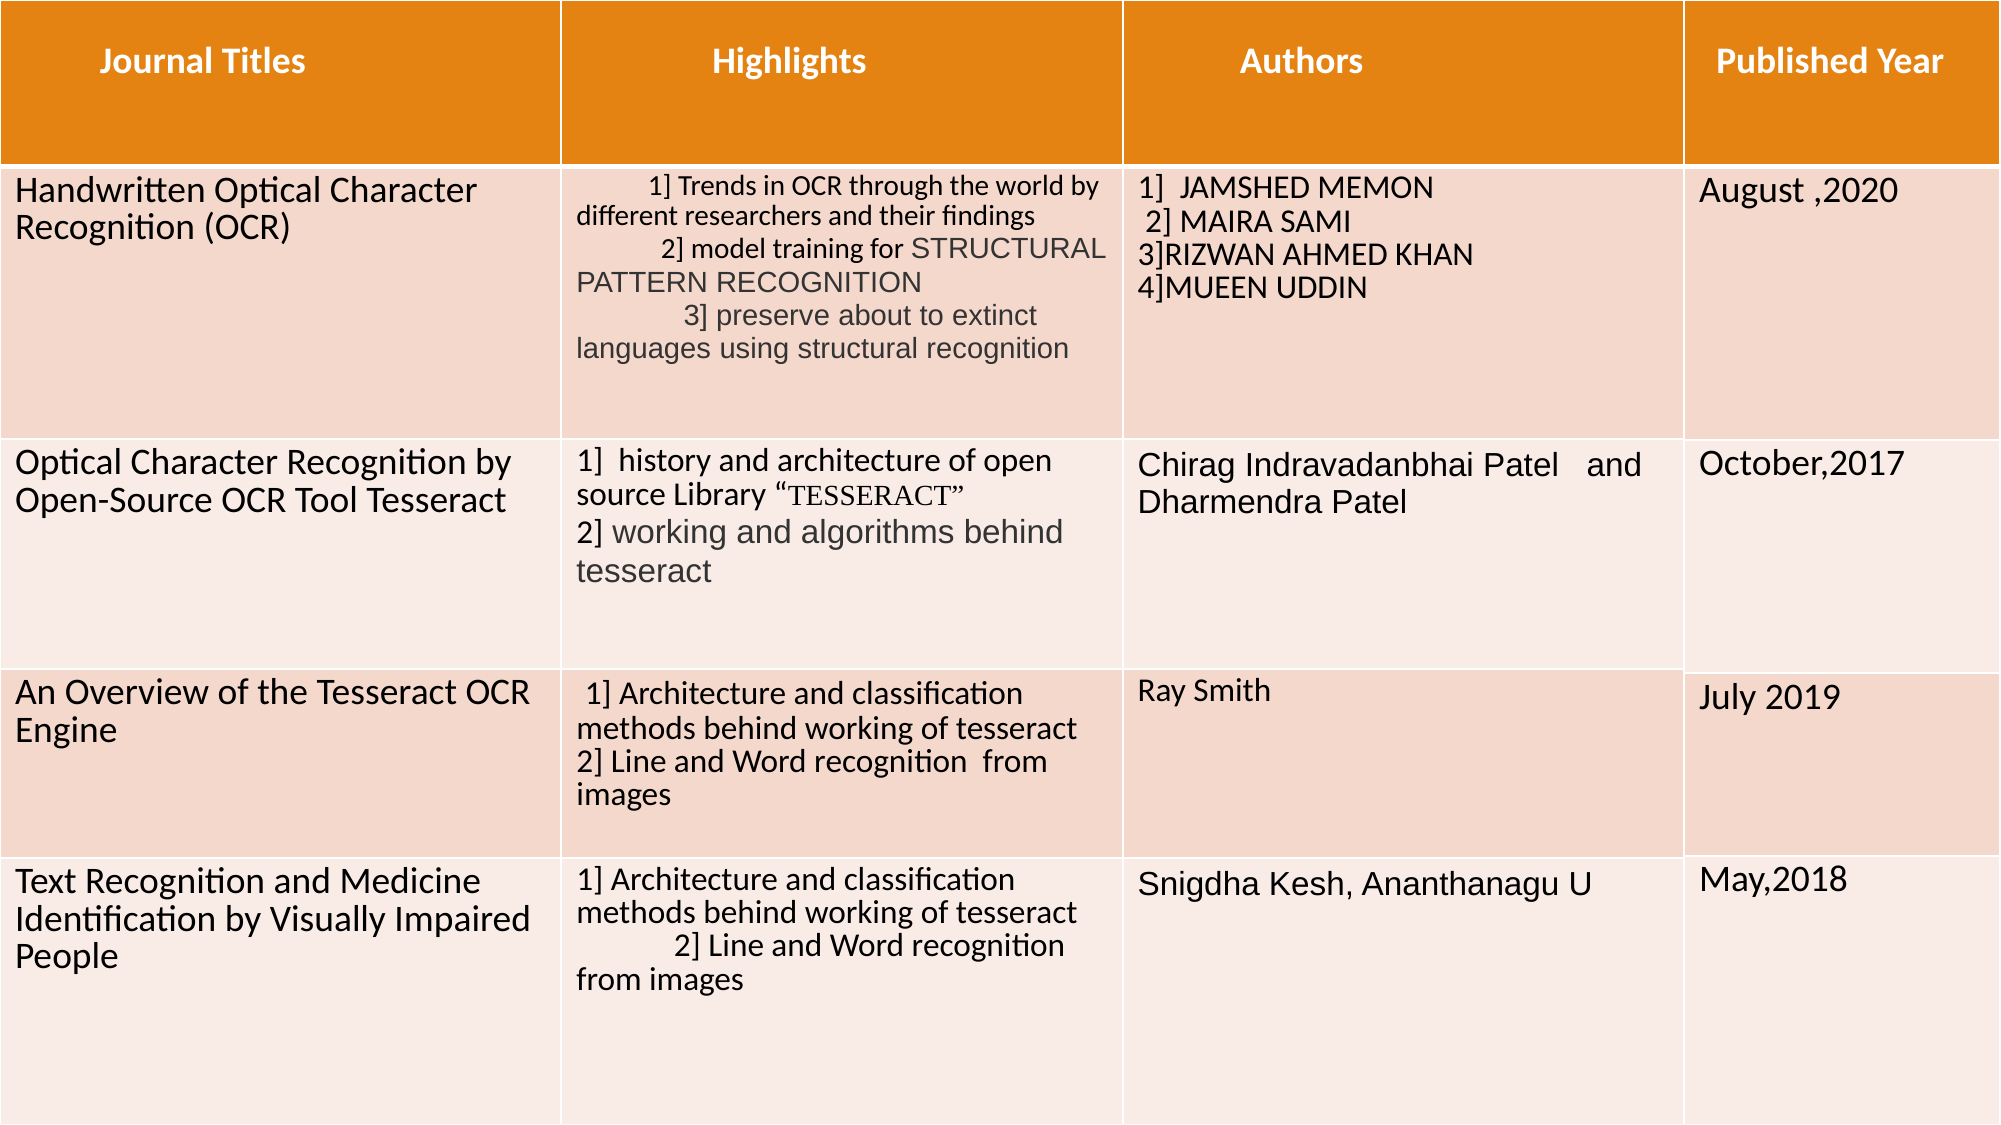

| Journal Titles | Highlights | Authors |
| --- | --- | --- |
| Handwritten Optical Character Recognition (OCR) | 1] Trends in OCR through the world by different researchers and their findings 2] model training for STRUCTURAL PATTERN RECOGNITION 3] preserve about to extinct languages using structural recognition | 1] JAMSHED MEMON 2] MAIRA SAMI 3]RIZWAN AHMED KHAN 4]MUEEN UDDIN |
| Optical Character Recognition by Open-Source OCR Tool Tesseract | 1] history and architecture of open source Library “TESSERACT” 2] working and algorithms behind tesseract | Chirag Indravadanbhai Patel and Dharmendra Patel |
| An Overview of the Tesseract OCR Engine | 1] Architecture and classification methods behind working of tesseract 2] Line and Word recognition from images | Ray Smith |
| Text Recognition and Medicine Identification by Visually Impaired People | 1] Architecture and classification methods behind working of tesseract 2] Line and Word recognition from images | Snigdha Kesh, Ananthanagu U |
| Published Year |
| --- |
| August ,2020 |
| October,2017 |
| July 2019 |
| May,2018 |